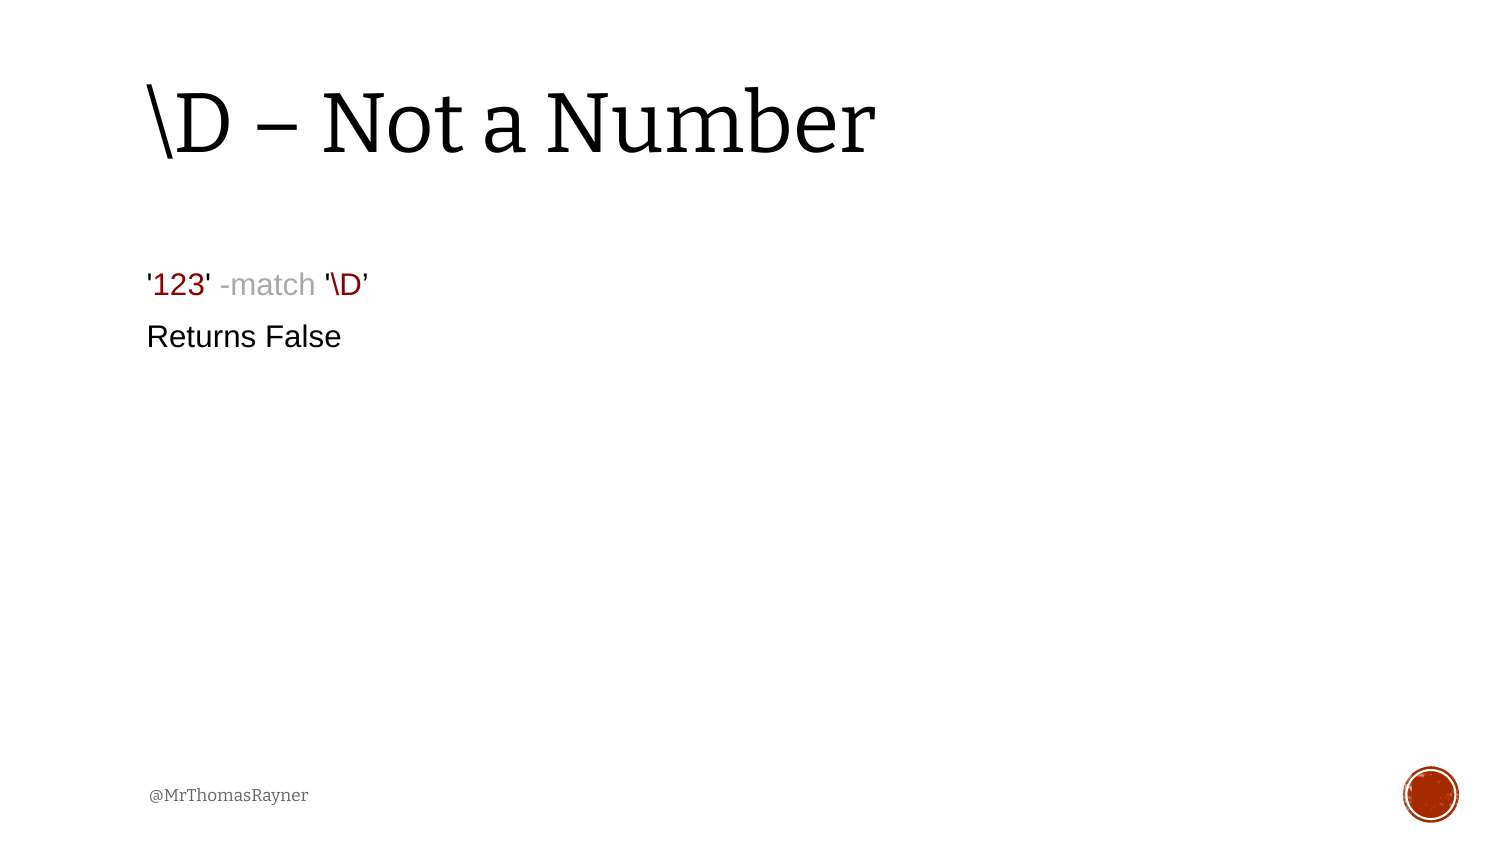

# \D – Not a Number
'123' -match '\D’
Returns False

@MrThomasRayner